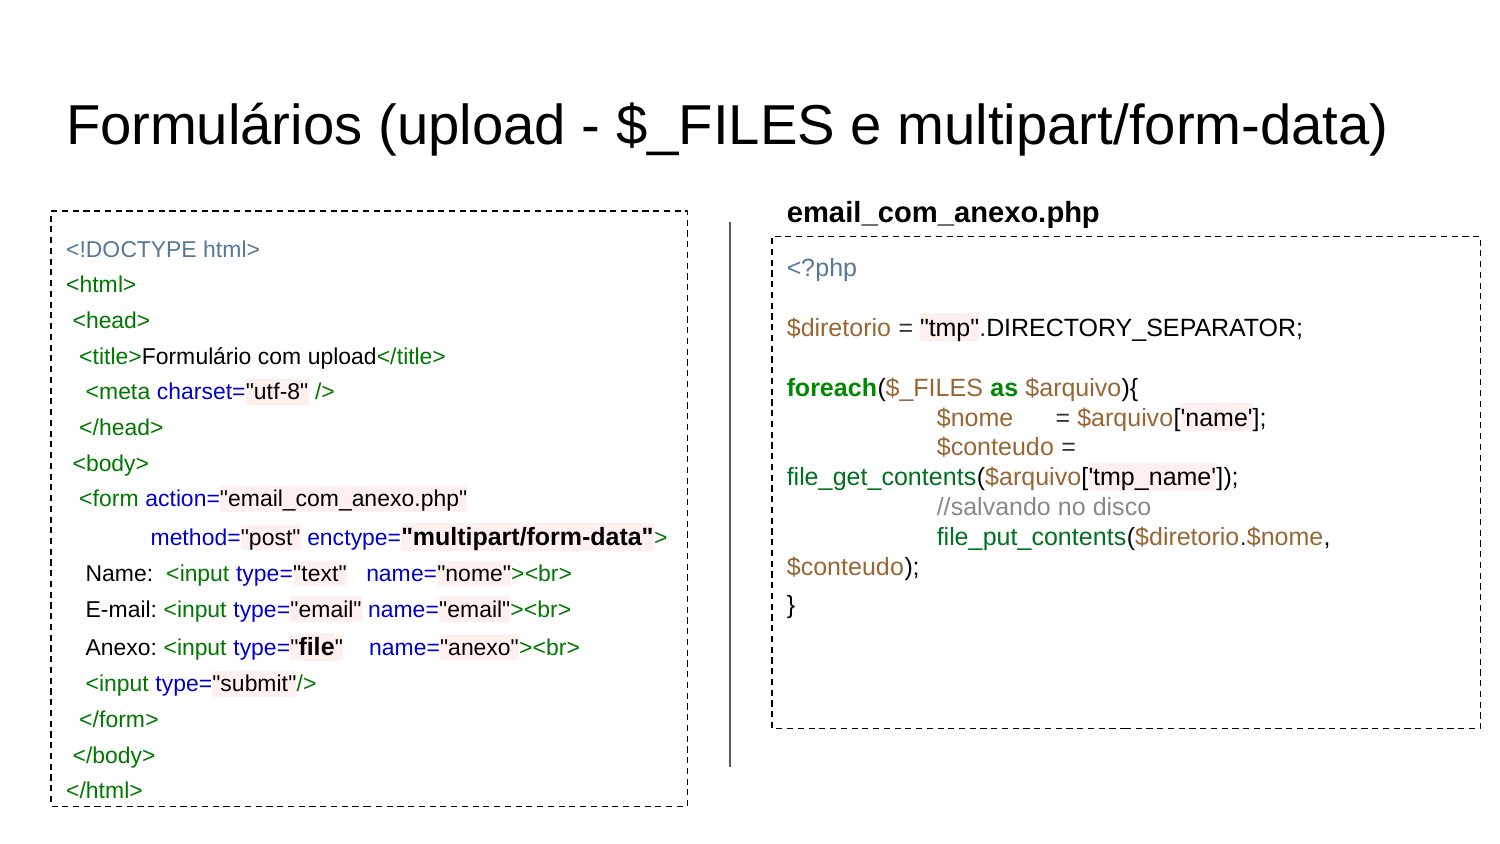

# Formulários (upload - $_FILES e multipart/form-data)
email_com_anexo.php
<!DOCTYPE html>
<html>
 <head>
  <title>Formulário com upload</title>
   <meta charset="utf-8" />
  </head>
 <body>
  <form action="email_com_anexo.php"
             method="post" enctype="multipart/form-data">
   Name:  <input type="text"   name="nome"><br>
   E-mail: <input type="email" name="email"><br>
   Anexo: <input type="file"    name="anexo"><br>
   <input type="submit"/>
  </form>
 </body>
</html>
<?php

$diretorio = "tmp".DIRECTORY_SEPARATOR;

foreach($_FILES as $arquivo){
	$nome      = $arquivo['name'];
	$conteudo = file_get_contents($arquivo['tmp_name']);
	//salvando no disco
	file_put_contents($diretorio.$nome, $conteudo);
}